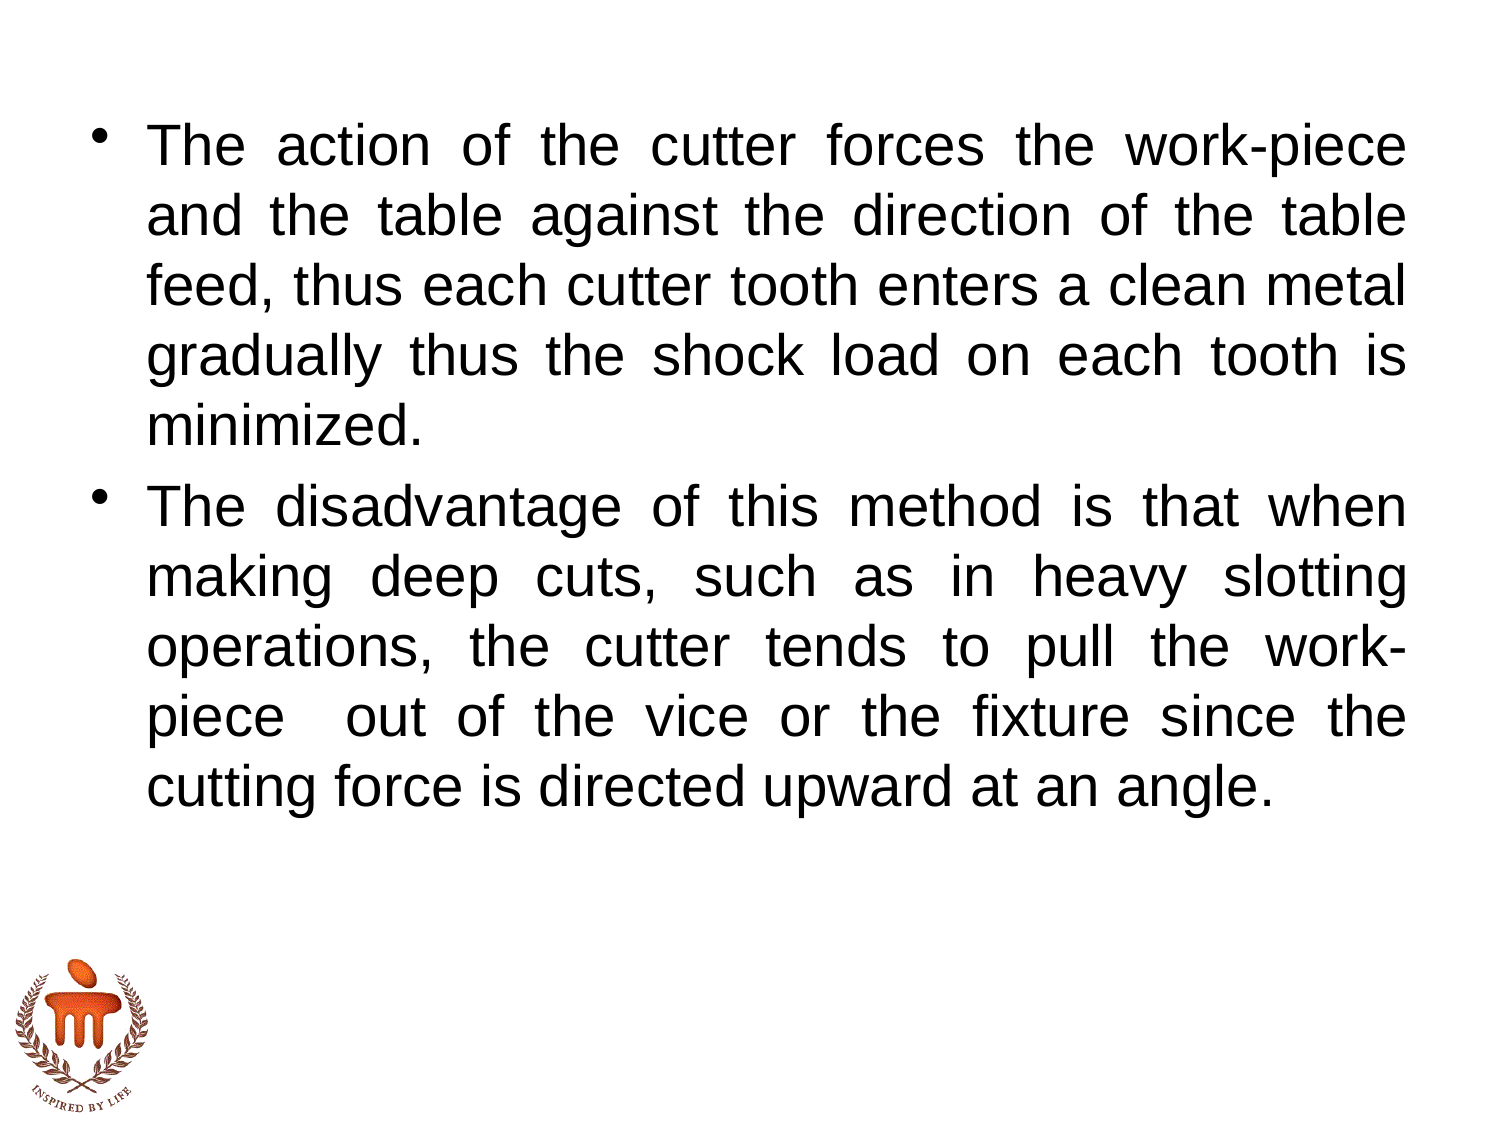

The action of the cutter forces the work-piece and the table against the direction of the table feed, thus each cutter tooth enters a clean metal gradually thus the shock load on each tooth is minimized.
The disadvantage of this method is that when making deep cuts, such as in heavy slotting operations, the cutter tends to pull the work-piece  out of the vice or the fixture since the cutting force is directed upward at an angle.